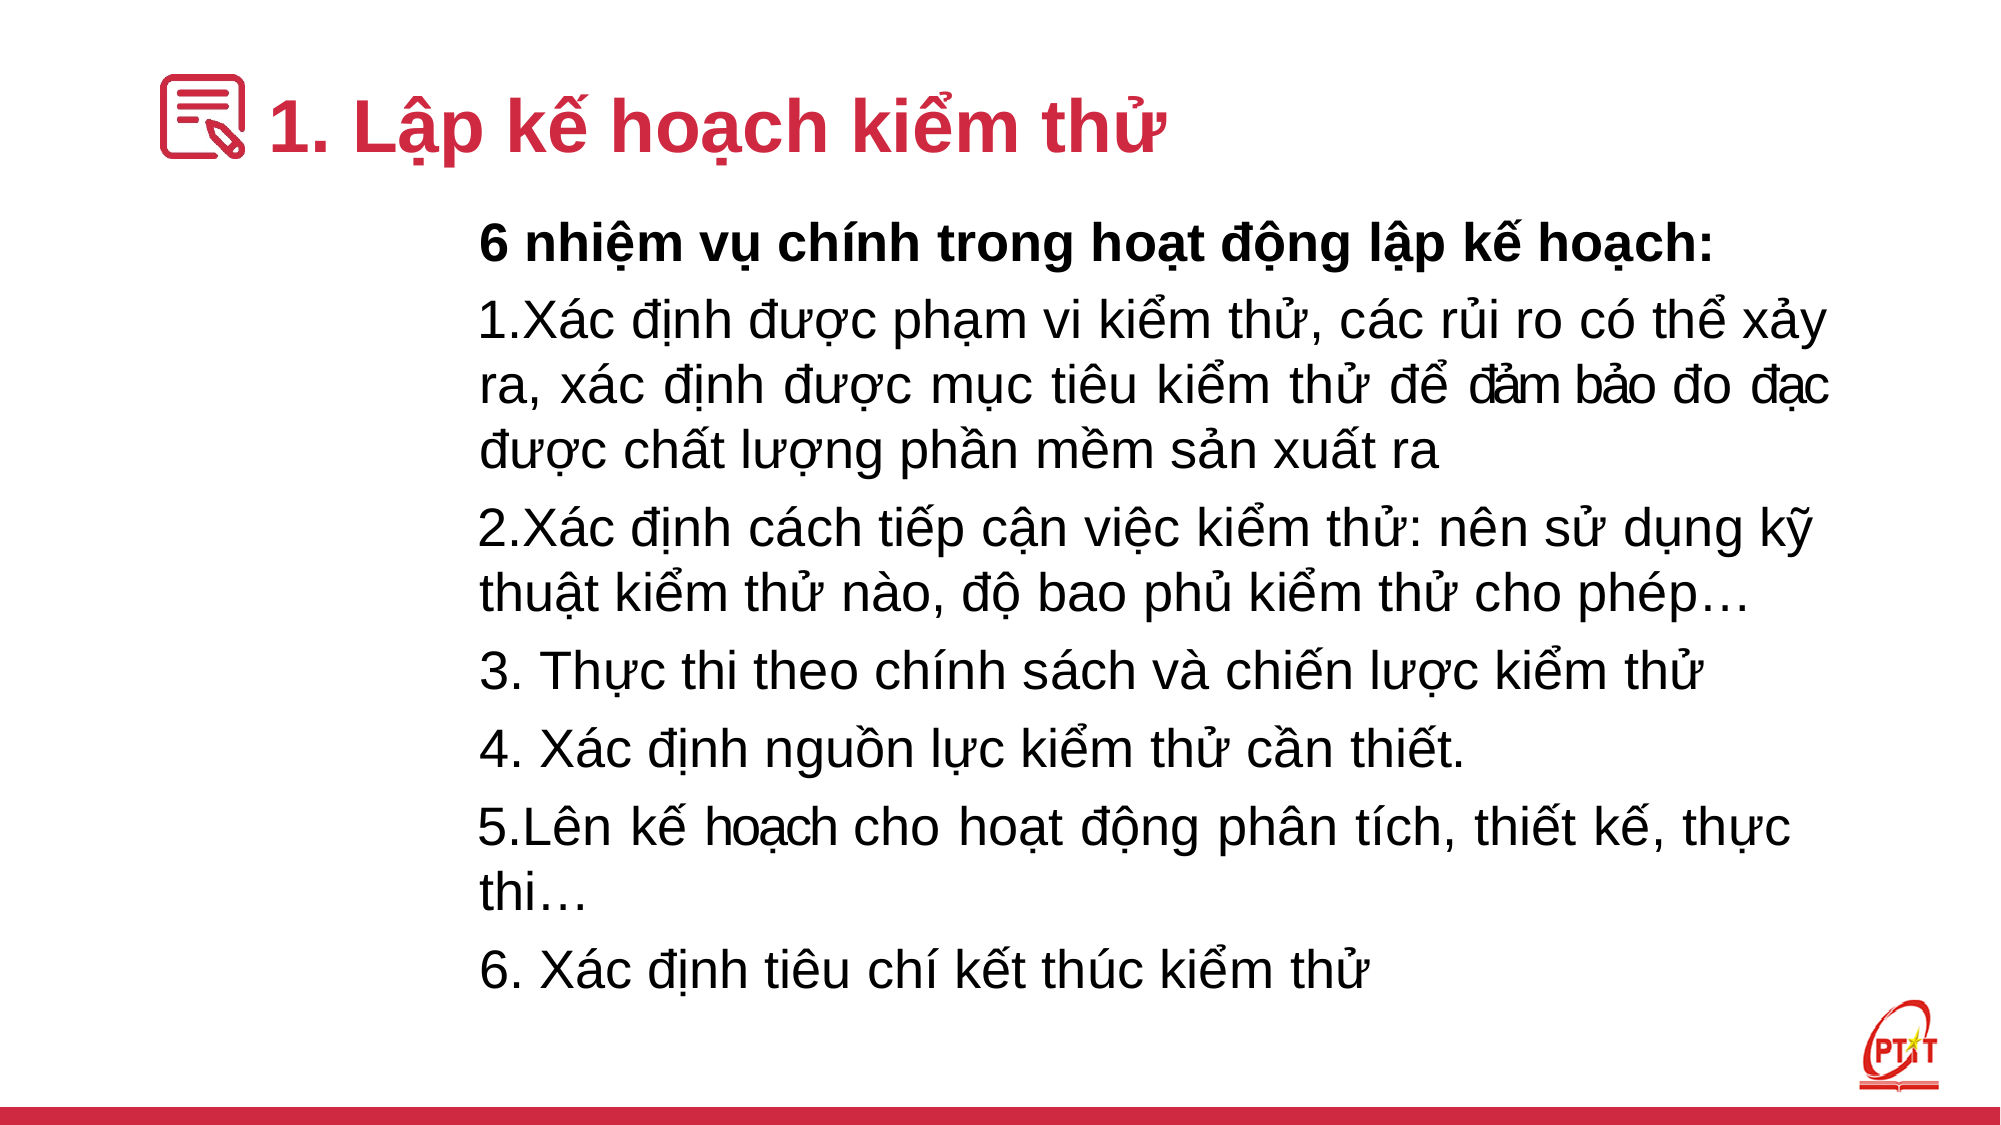

# 1. Lập kế hoạch kiểm thử
6 nhiệm vụ chính trong hoạt động lập kế hoạch:
Xác định được phạm vi kiểm thử, các rủi ro có thể xảy  ra, xác định được mục tiêu kiểm thử để đảm bảo đo đạc  được chất lượng phần mềm sản xuất ra
Xác định cách tiếp cận việc kiểm thử: nên sử dụng kỹ  thuật kiểm thử nào, độ bao phủ kiểm thử cho phép…
Thực thi theo chính sách và chiến lược kiểm thử
Xác định nguồn lực kiểm thử cần thiết.
Lên kế hoạch cho hoạt động phân tích, thiết kế, thực  thi…
Xác định tiêu chí kết thúc kiểm thử